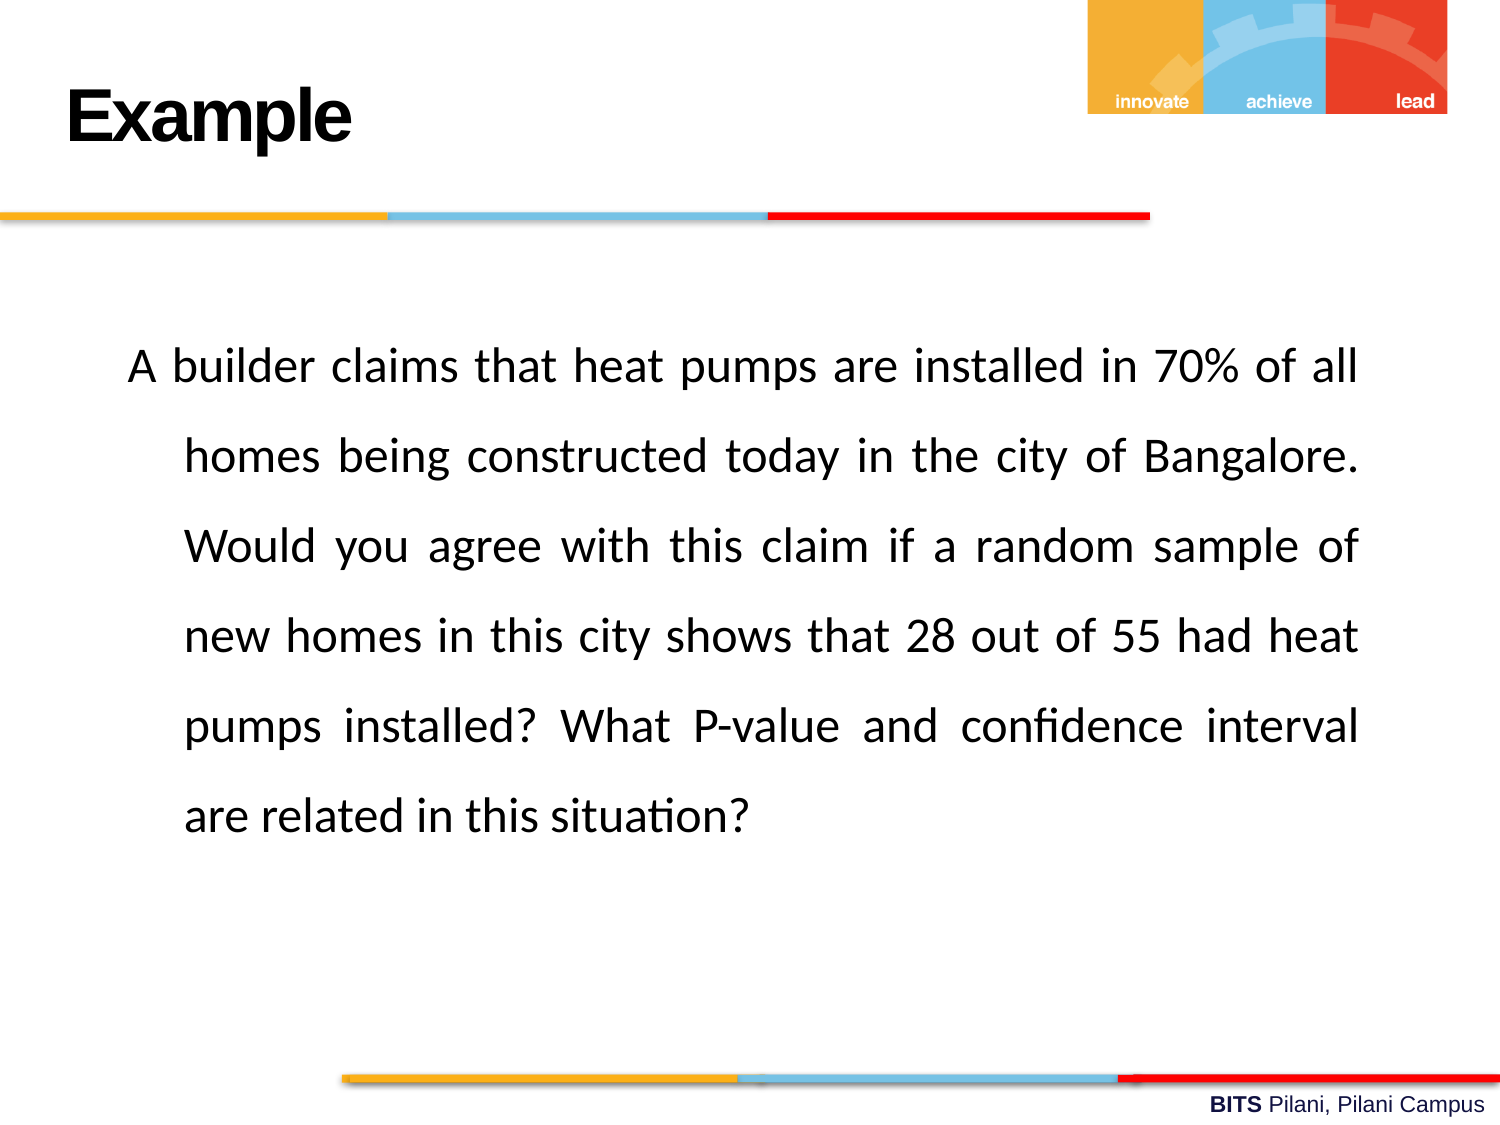

Example

A builder claims that heat pumps are installed in 70% of all homes being constructed today in the city of Bangalore. Would you agree with this claim if a random sample of new homes in this city shows that 28 out of 55 had heat pumps installed? What P-value and confidence interval are related in this situation?